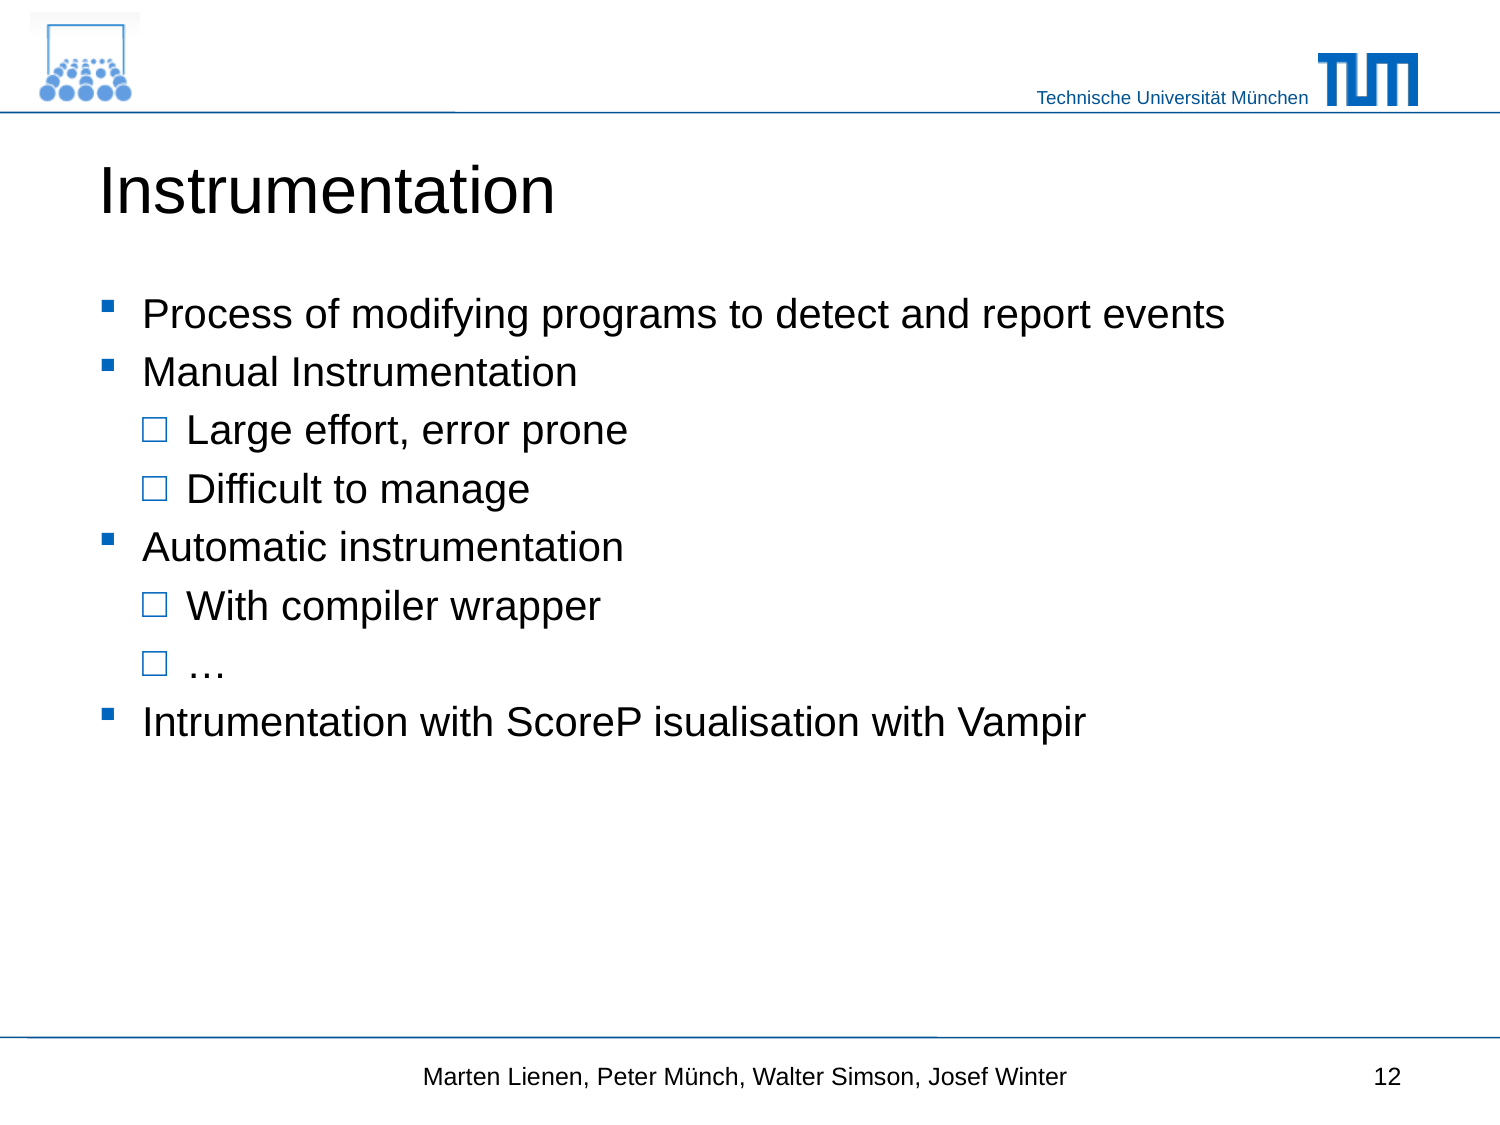

# Instrumentation
Process of modifying programs to detect and report events
Manual Instrumentation
Large effort, error prone
Difficult to manage
Automatic instrumentation
With compiler wrapper
…
Intrumentation with ScoreP isualisation with Vampir
Marten Lienen, Peter Münch, Walter Simson, Josef Winter
12